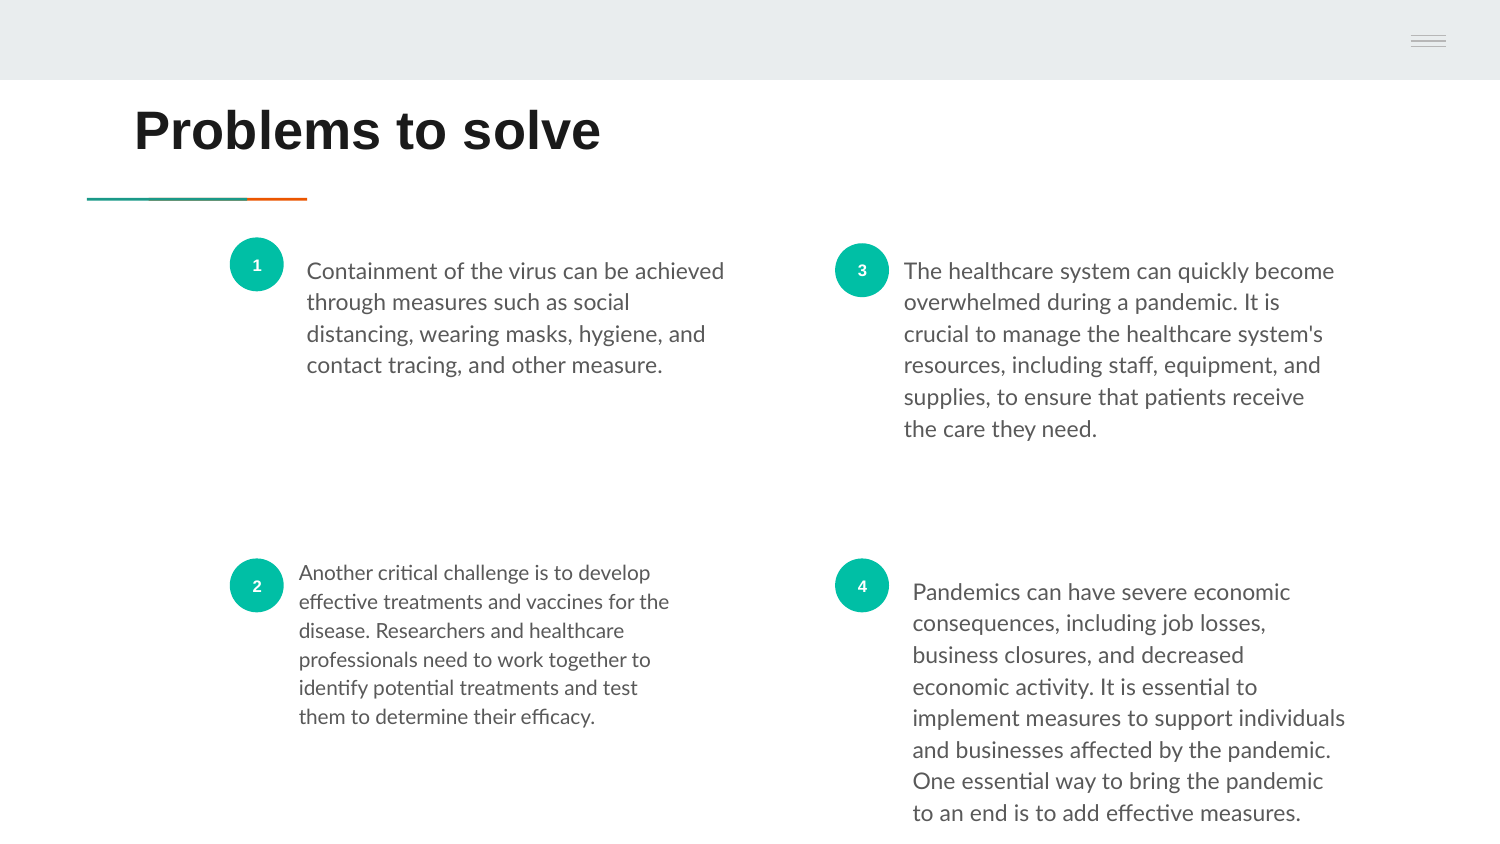

# Problems to solve
1
Containment of the virus can be achieved through measures such as social distancing, wearing masks, hygiene, and contact tracing, and other measure.
The healthcare system can quickly become overwhelmed during a pandemic. It is crucial to manage the healthcare system's resources, including staff, equipment, and supplies, to ensure that patients receive the care they need.
3
Another critical challenge is to develop effective treatments and vaccines for the disease. Researchers and healthcare professionals need to work together to identify potential treatments and test them to determine their efficacy.
2
4
Pandemics can have severe economic consequences, including job losses, business closures, and decreased economic activity. It is essential to implement measures to support individuals and businesses affected by the pandemic. One essential way to bring the pandemic to an end is to add effective measures.